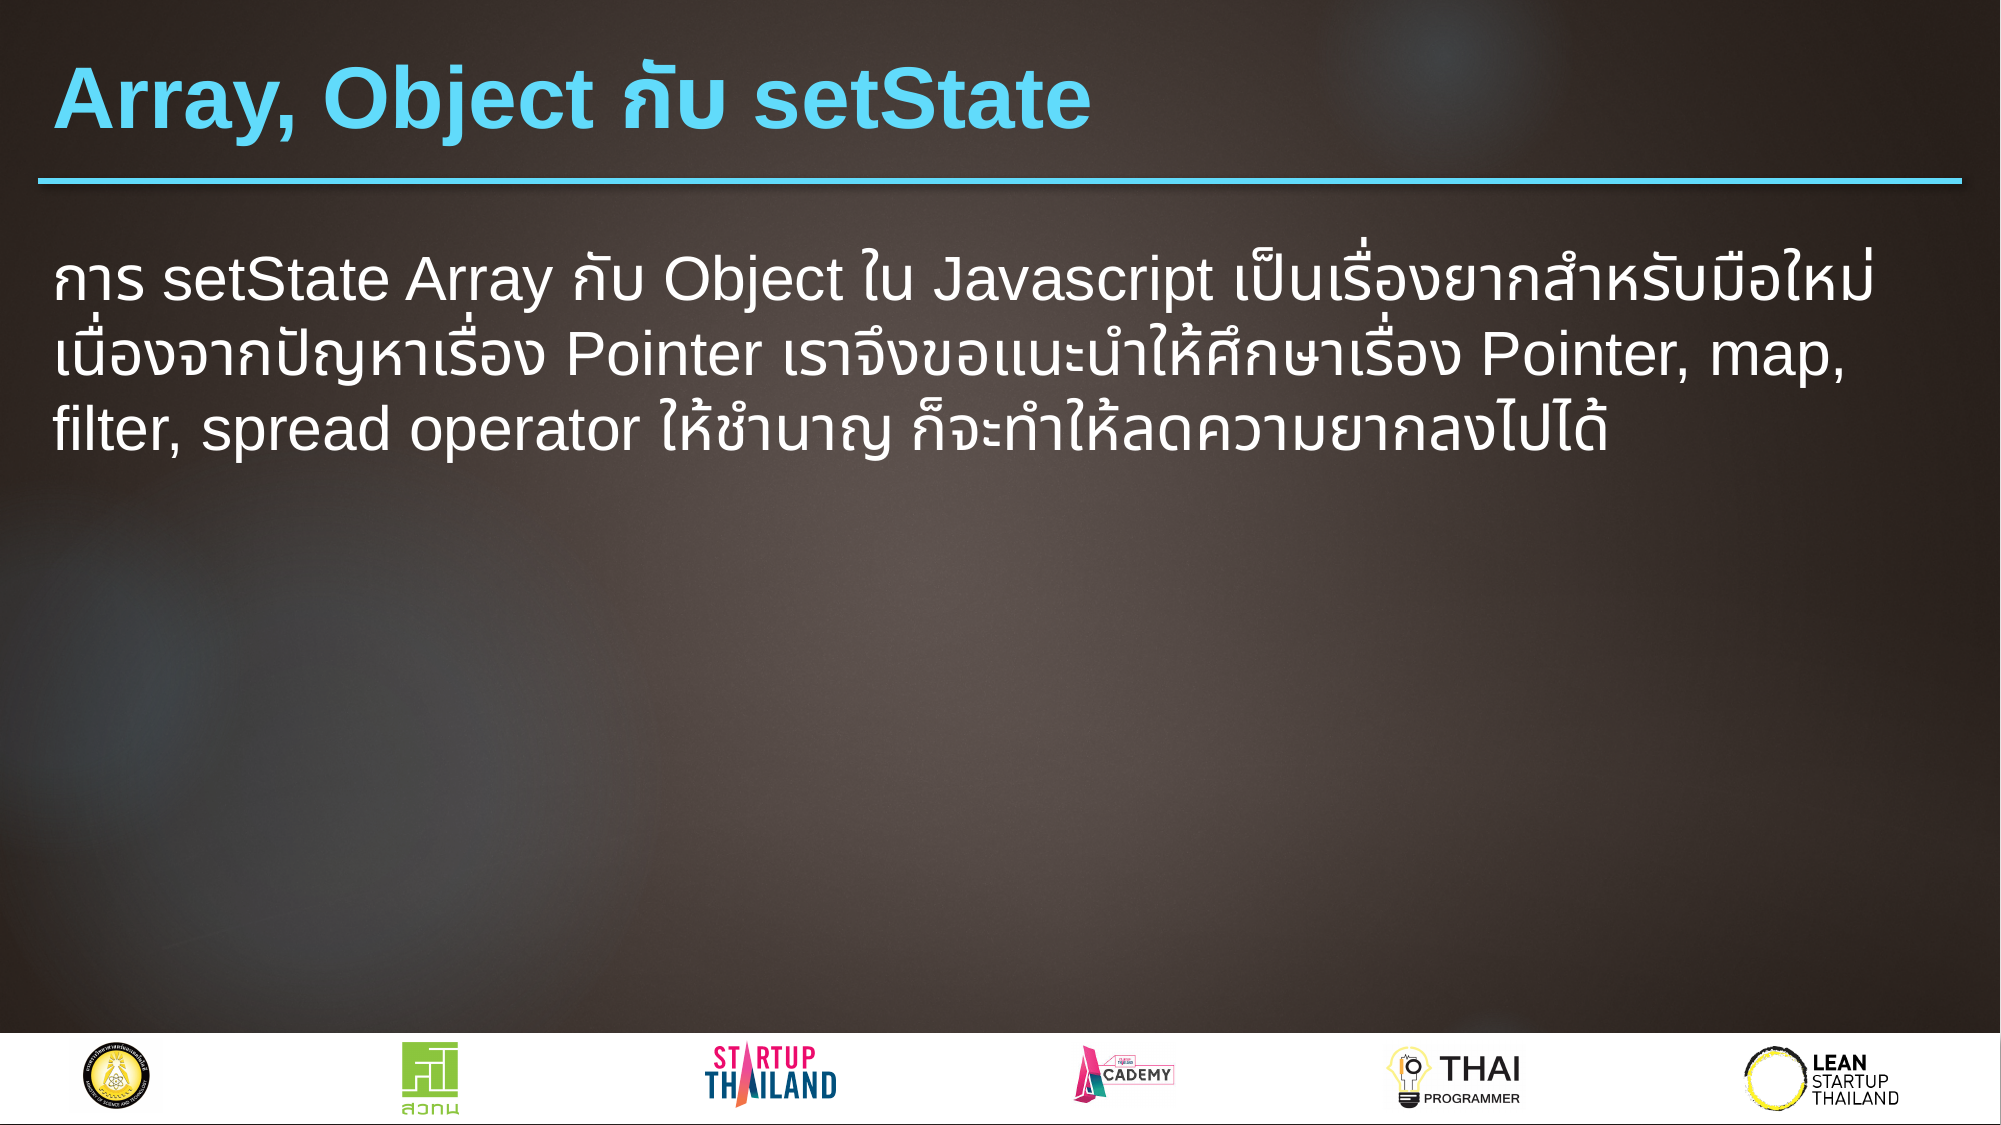

# Array, Object กับ setState
การ setState Array กับ Object ใน Javascript เป็นเรื่องยากสำหรับมือใหม่เนื่องจากปัญหาเรื่อง Pointer เราจึงขอแนะนำให้ศึกษาเรื่อง Pointer, map, filter, spread operator ให้ชำนาญ ก็จะทำให้ลดความยากลงไปได้